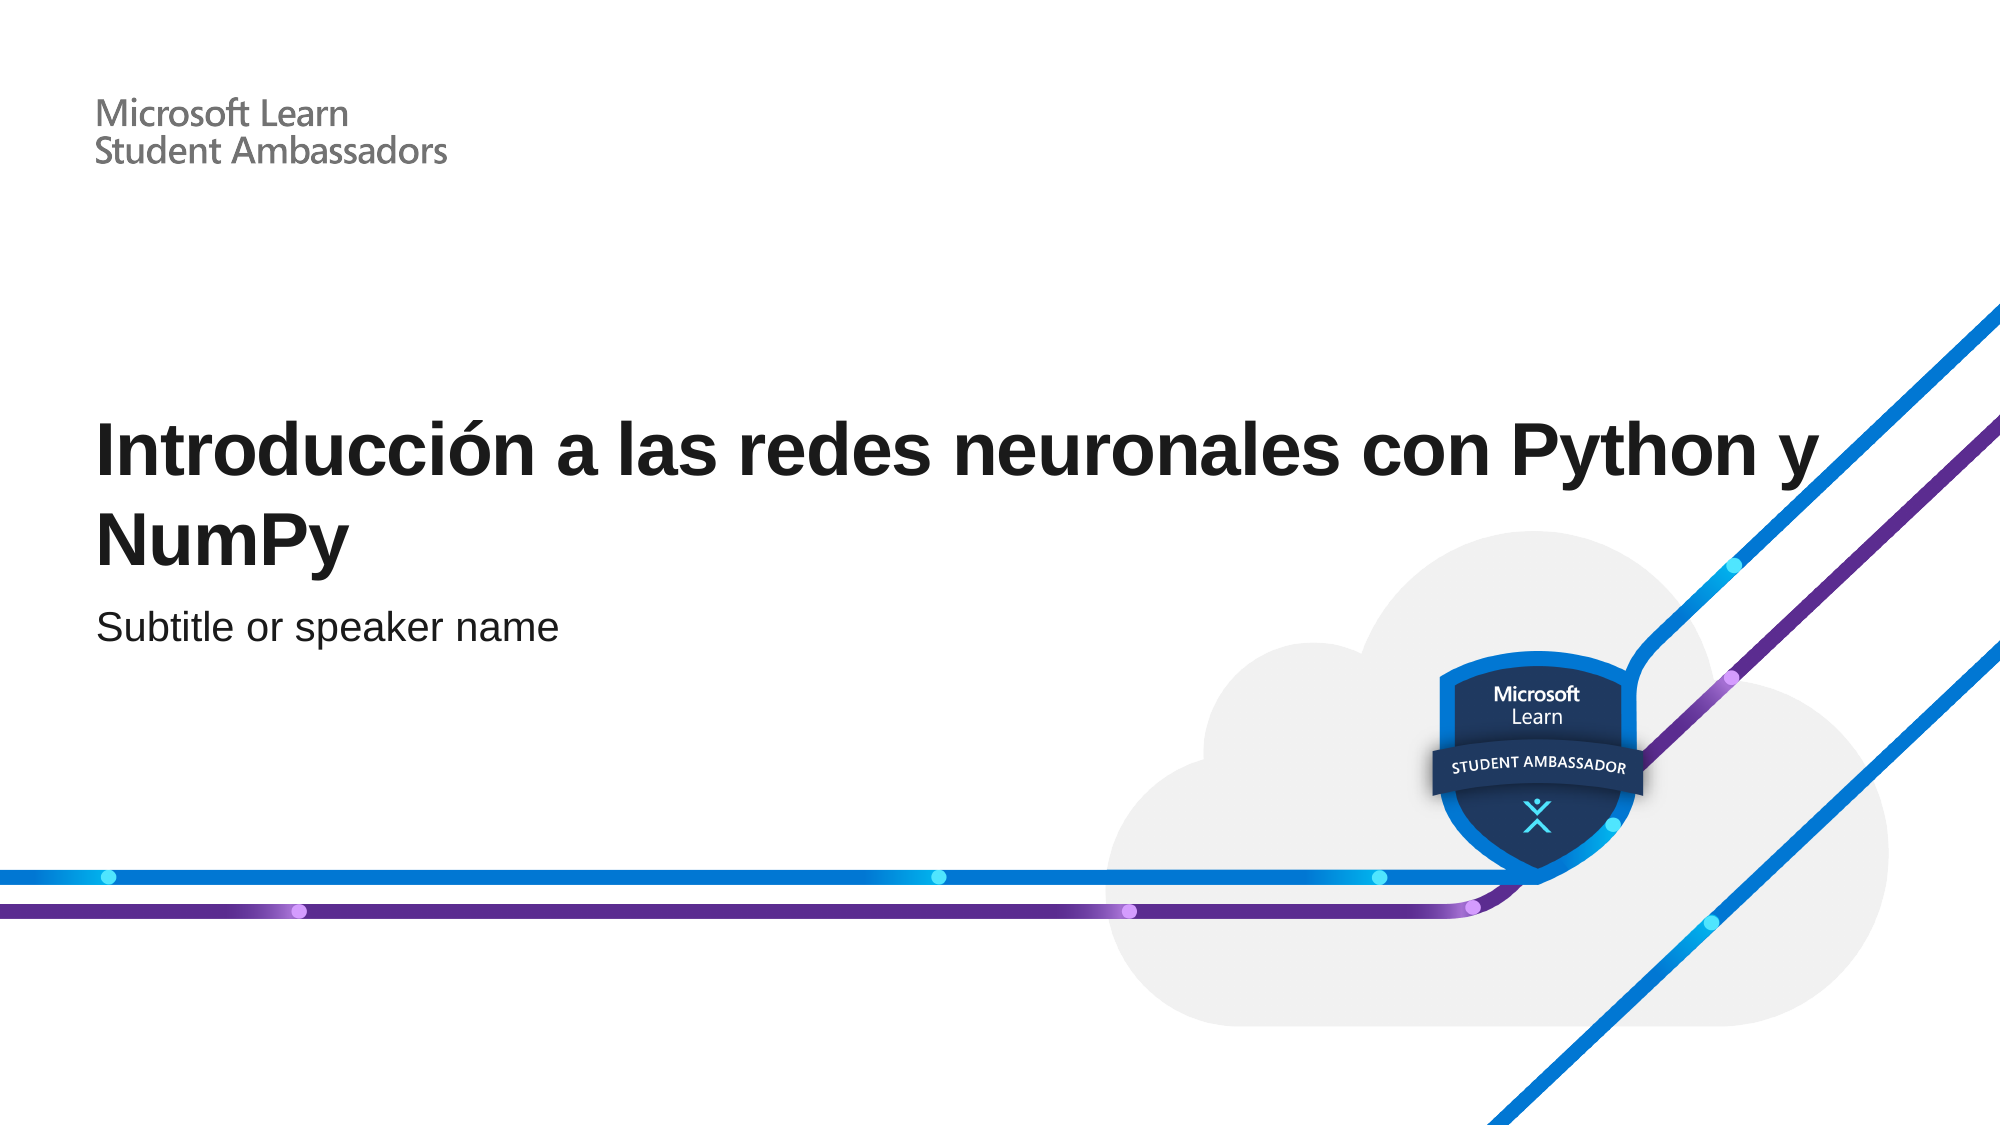

# Introducción a las redes neuronales con Python y NumPy
Subtitle or speaker name